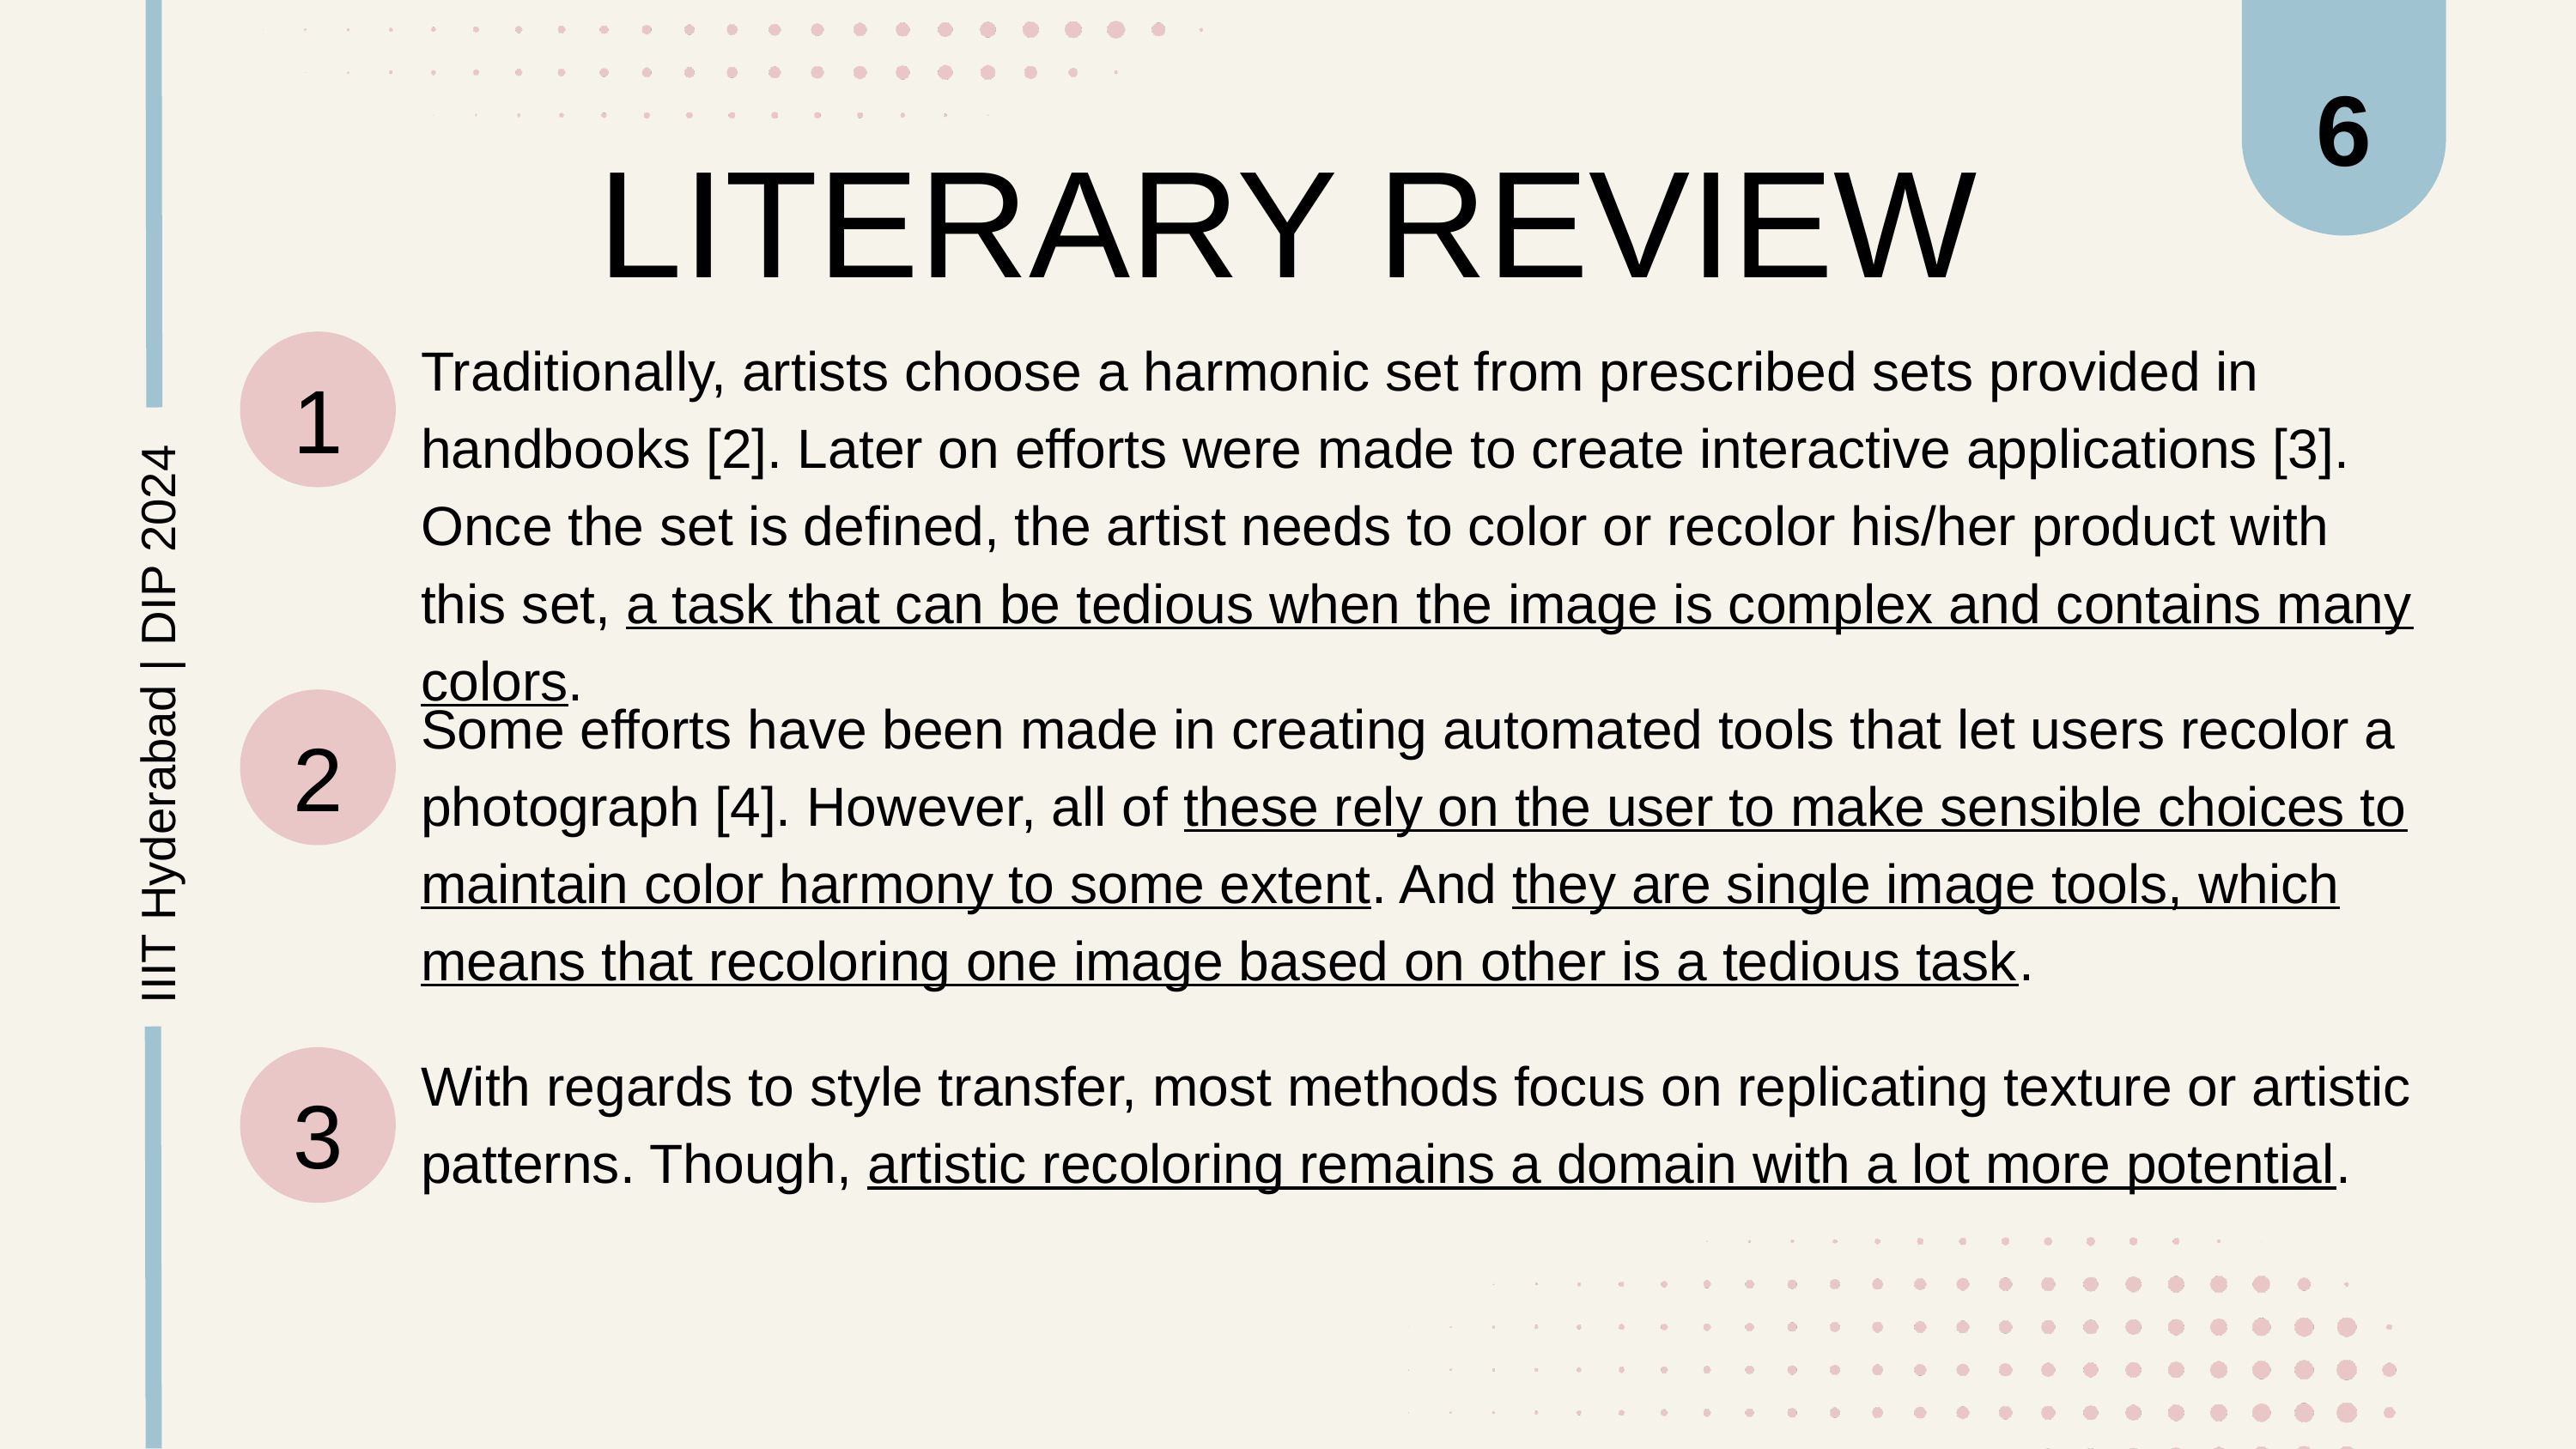

6

LITERARY REVIEW

Traditionally, artists choose a harmonic set from prescribed sets provided in handbooks [2]. Later on efforts were made to create interactive applications [3].
Once the set is defined, the artist needs to color or recolor his/her product with this set, a task that can be tedious when the image is complex and contains many colors.
1
IIIT Hyderabad | DIP 2024

Some efforts have been made in creating automated tools that let users recolor a photograph [4]. However, all of these rely on the user to make sensible choices to maintain color harmony to some extent. And they are single image tools, which means that recoloring one image based on other is a tedious task.
2

With regards to style transfer, most methods focus on replicating texture or artistic patterns. Though, artistic recoloring remains a domain with a lot more potential.
3